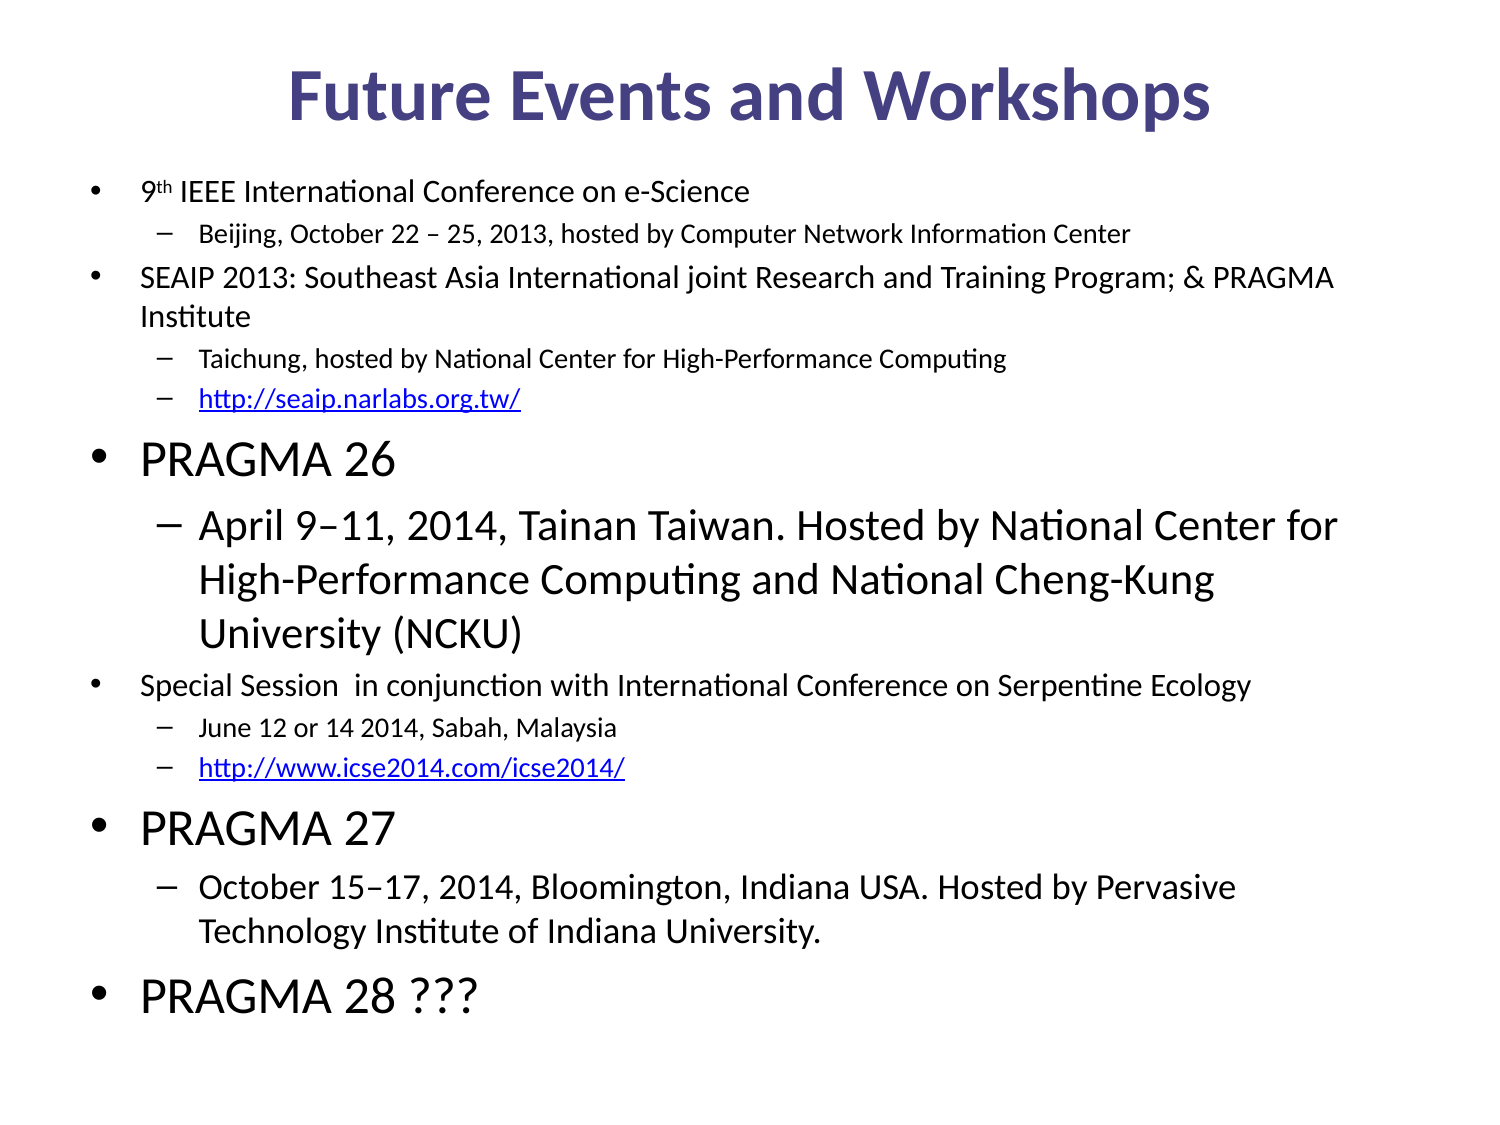

# Future Events and Workshops
9th IEEE International Conference on e-Science
Beijing, October 22 – 25, 2013, hosted by Computer Network Information Center
SEAIP 2013: Southeast Asia International joint Research and Training Program; & PRAGMA Institute
Taichung, hosted by National Center for High-Performance Computing
http://seaip.narlabs.org.tw/
PRAGMA 26
April 9–11, 2014, Tainan Taiwan. Hosted by National Center for High-Performance Computing and National Cheng-Kung University (NCKU)
Special Session  in conjunction with International Conference on Serpentine Ecology
June 12 or 14 2014, Sabah, Malaysia
http://www.icse2014.com/icse2014/
PRAGMA 27
October 15–17, 2014, Bloomington, Indiana USA. Hosted by Pervasive Technology Institute of Indiana University.
PRAGMA 28 ???